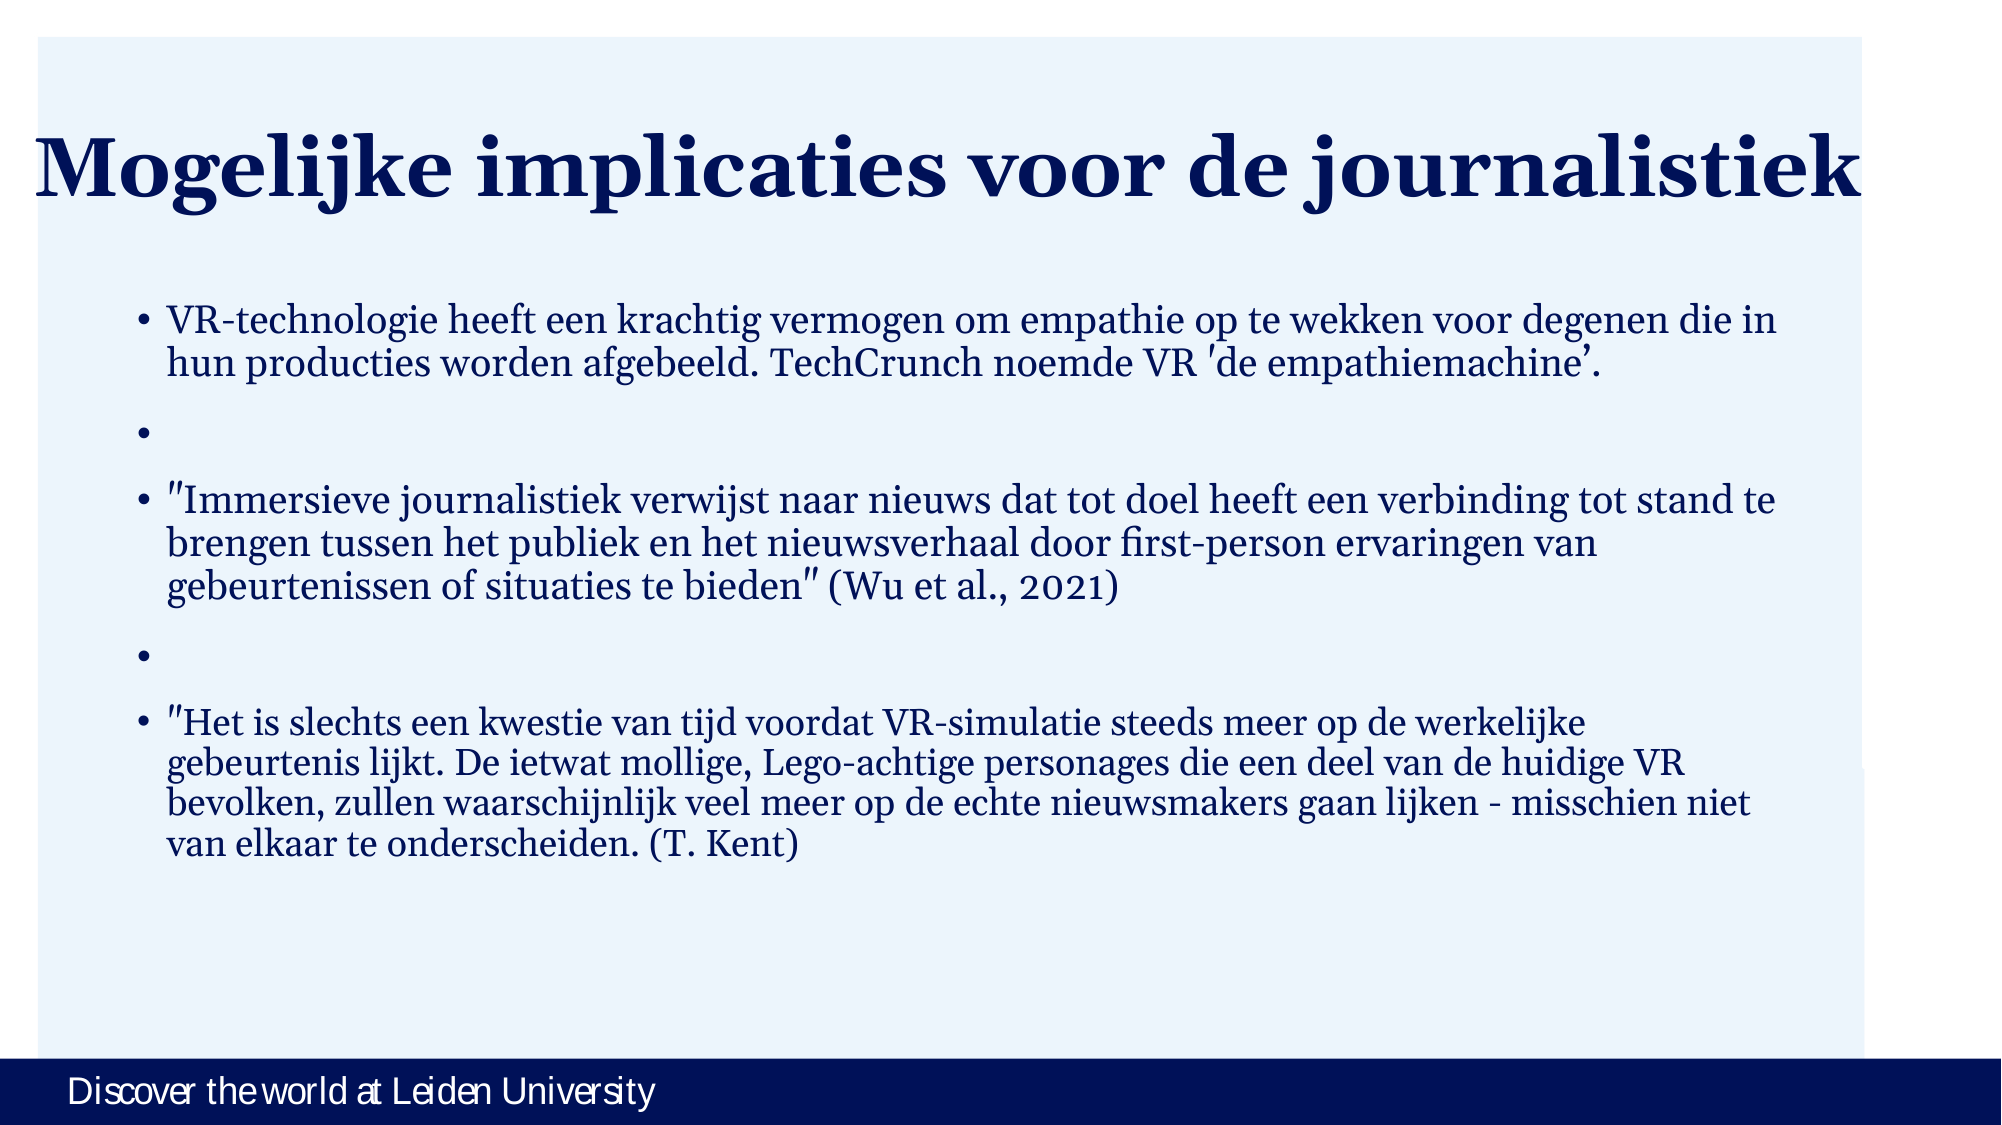

# Mogelijke implicaties voor de journalistiek
VR-technologie heeft een krachtig vermogen om empathie op te wekken voor degenen die in hun producties worden afgebeeld. TechCrunch noemde VR 'de empathiemachine’.

"Immersieve journalistiek verwijst naar nieuws dat tot doel heeft een verbinding tot stand te brengen tussen het publiek en het nieuwsverhaal door first-person ervaringen van gebeurtenissen of situaties te bieden" (Wu et al., 2021)

"Het is slechts een kwestie van tijd voordat VR-simulatie steeds meer op de werkelijke gebeurtenis lijkt. De ietwat mollige, Lego-achtige personages die een deel van de huidige VR bevolken, zullen waarschijnlijk veel meer op de echte nieuwsmakers gaan lijken - misschien niet van elkaar te onderscheiden. (T. Kent)